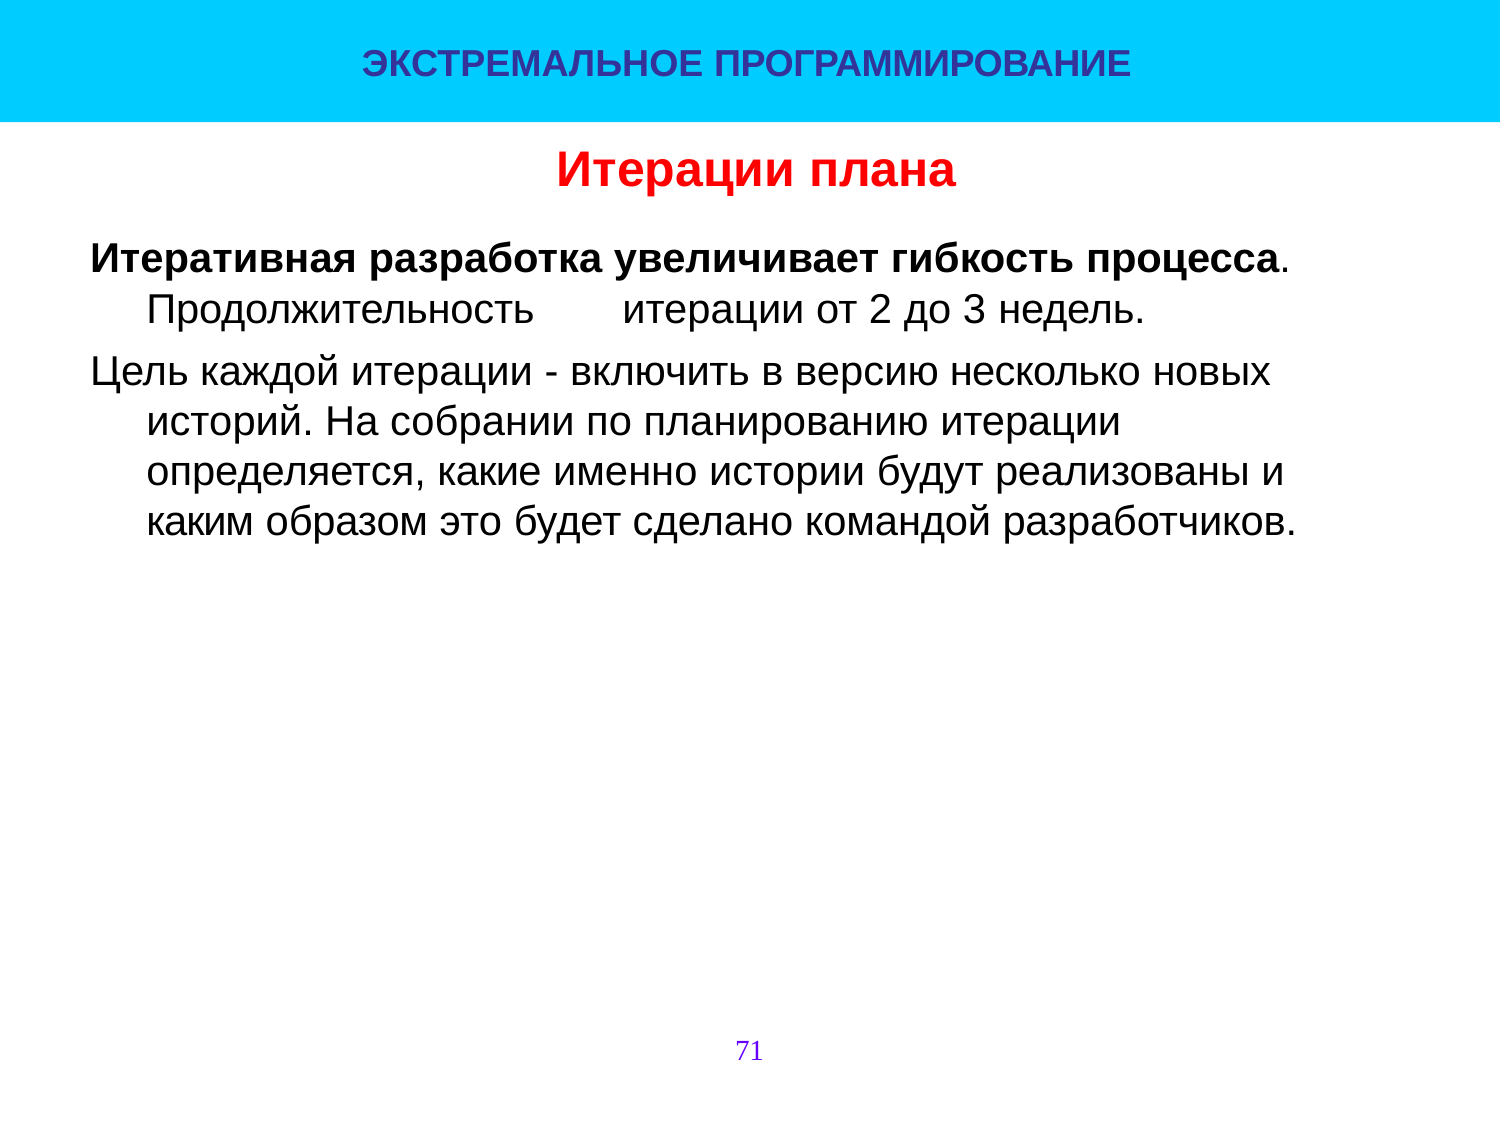

ЭКСТРЕМАЛЬНОЕ ПРОГРАММИРОВАНИЕ
# Итерации плана
Итеративная разработка увеличивает гибкость процесса.
Продолжительность	итерации от 2 до 3 недель.
Цель каждой итерации - включить в версию несколько новых историй. На собрании по планированию итерации определяется, какие именно истории будут реализованы и каким образом это будет сделано командой разработчиков.
71